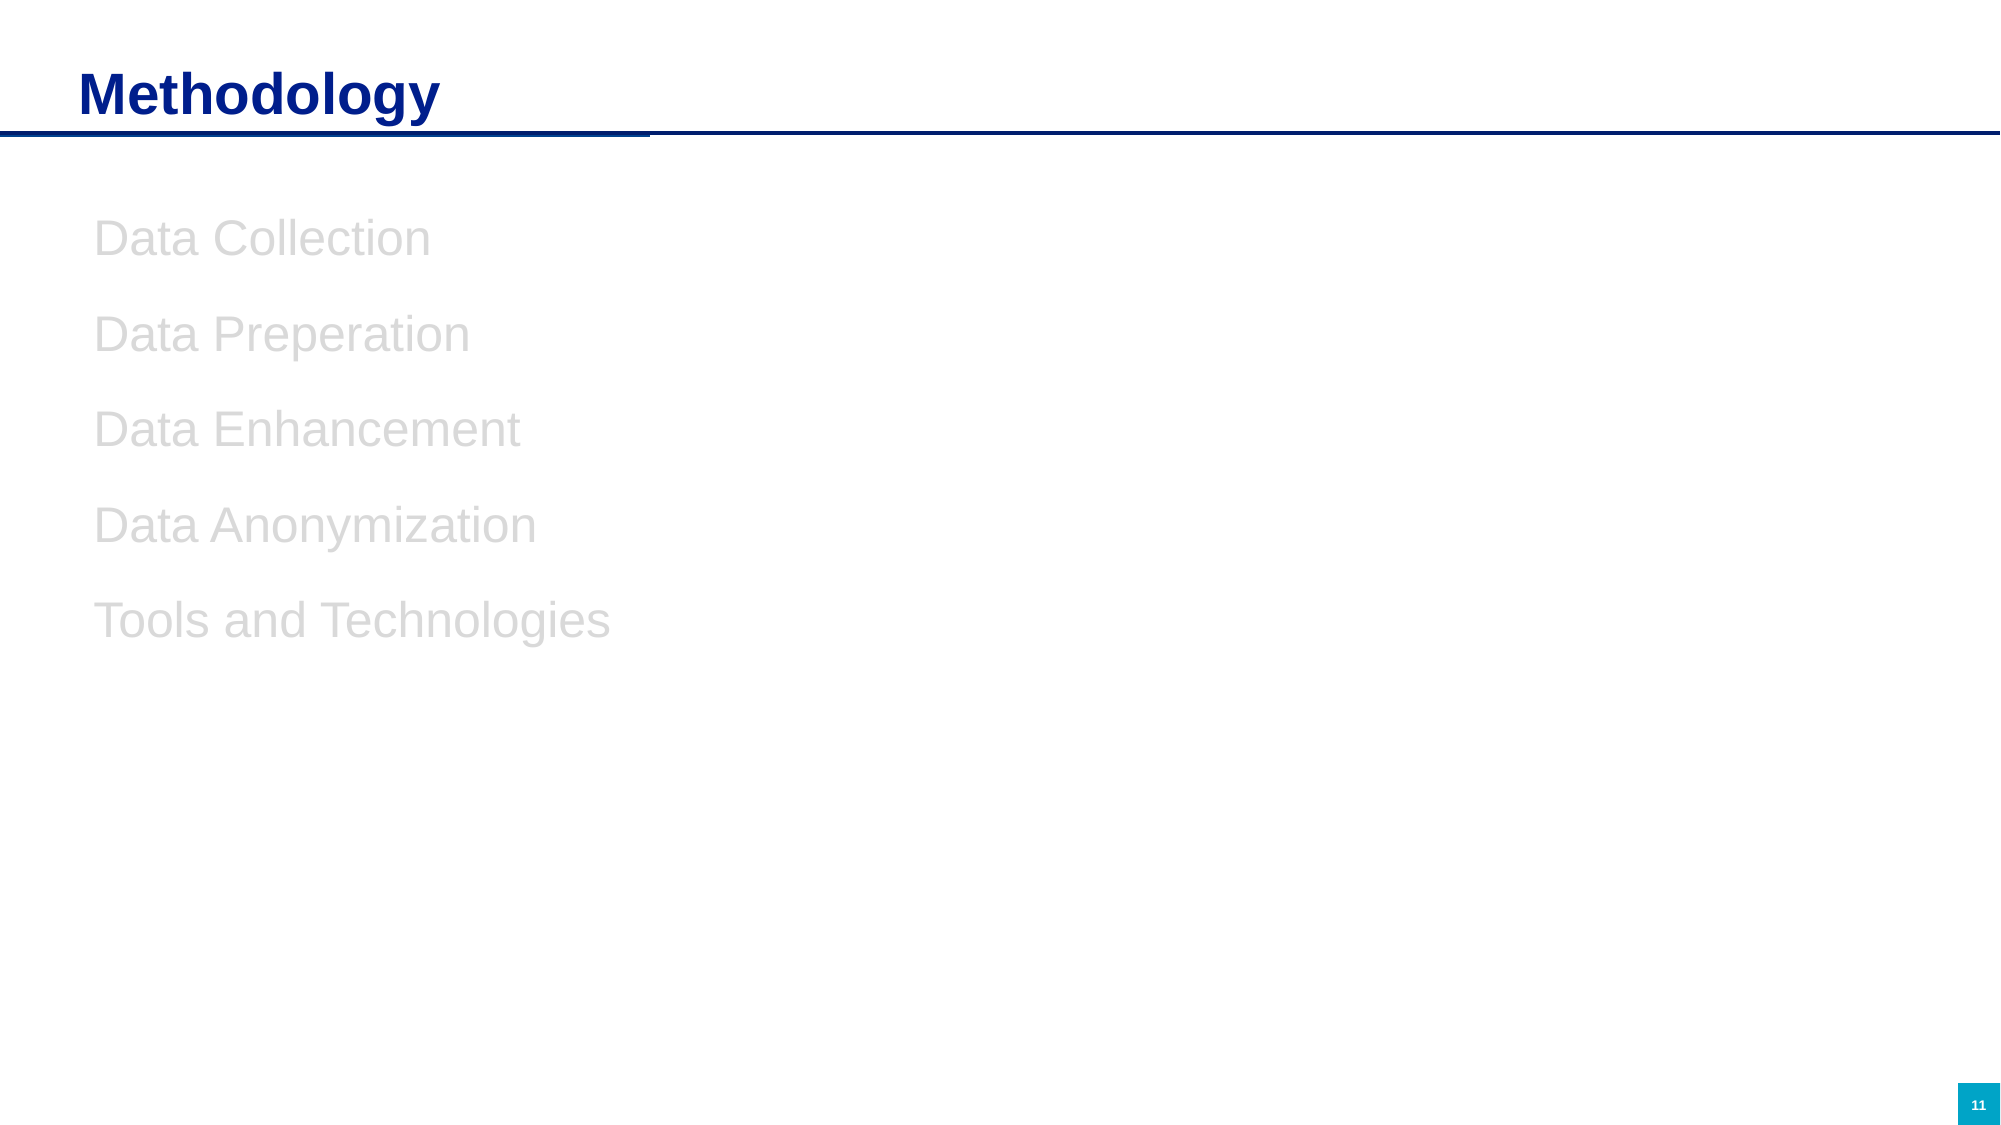

# Methodology

Data Collection
Data Preperation
Data Enhancement
Data Anonymization
Tools and Technologies

11
Copyright © Unicorn Vysoká škola s.r.o.